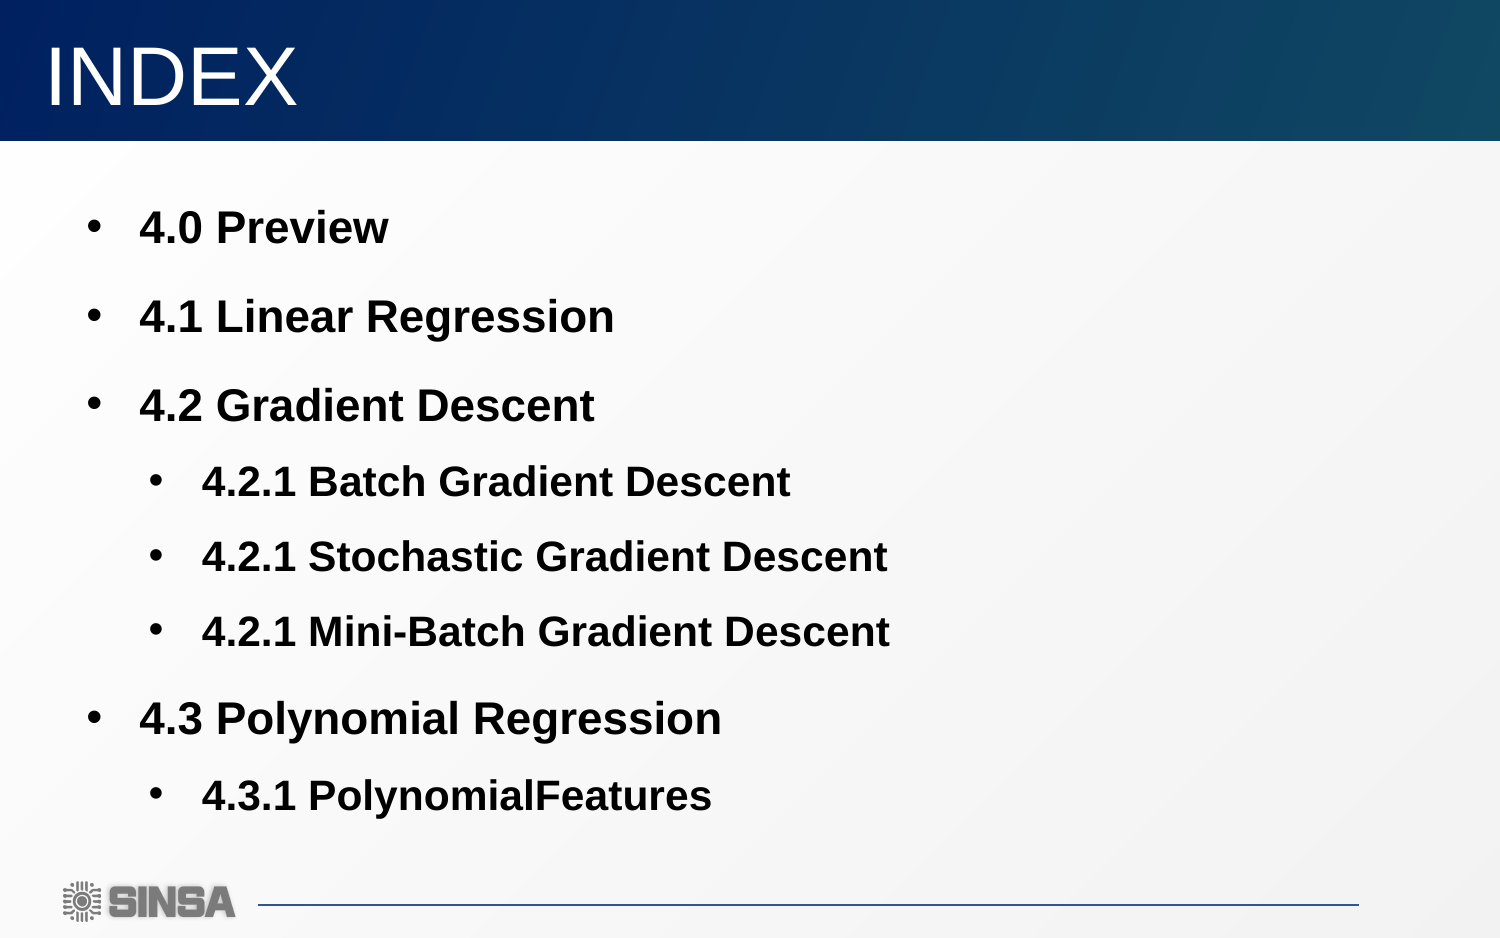

# INDEX
4.0 Preview
4.1 Linear Regression
4.2 Gradient Descent
4.2.1 Batch Gradient Descent
4.2.1 Stochastic Gradient Descent
4.2.1 Mini-Batch Gradient Descent
4.3 Polynomial Regression
4.3.1 PolynomialFeatures